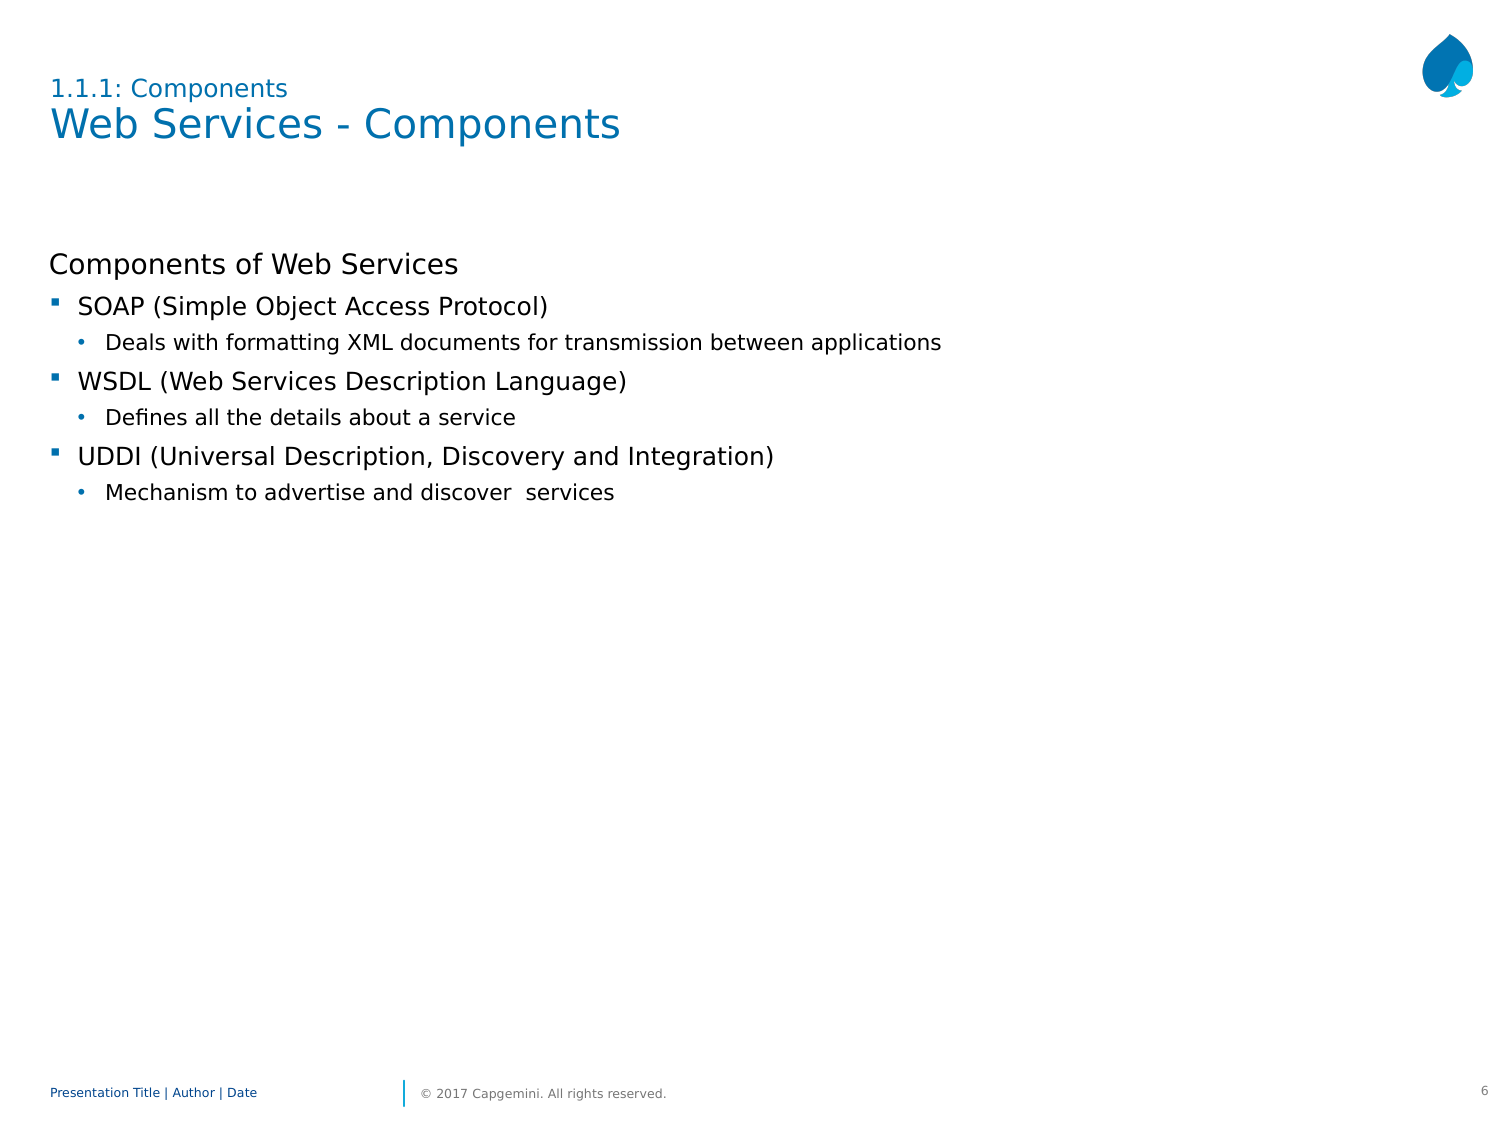

1.1.1: Components
Web Services - Components
Components of Web Services
SOAP (Simple Object Access Protocol)
Deals with formatting XML documents for transmission between applications
WSDL (Web Services Description Language)
Defines all the details about a service
UDDI (Universal Description, Discovery and Integration)
Mechanism to advertise and discover  services